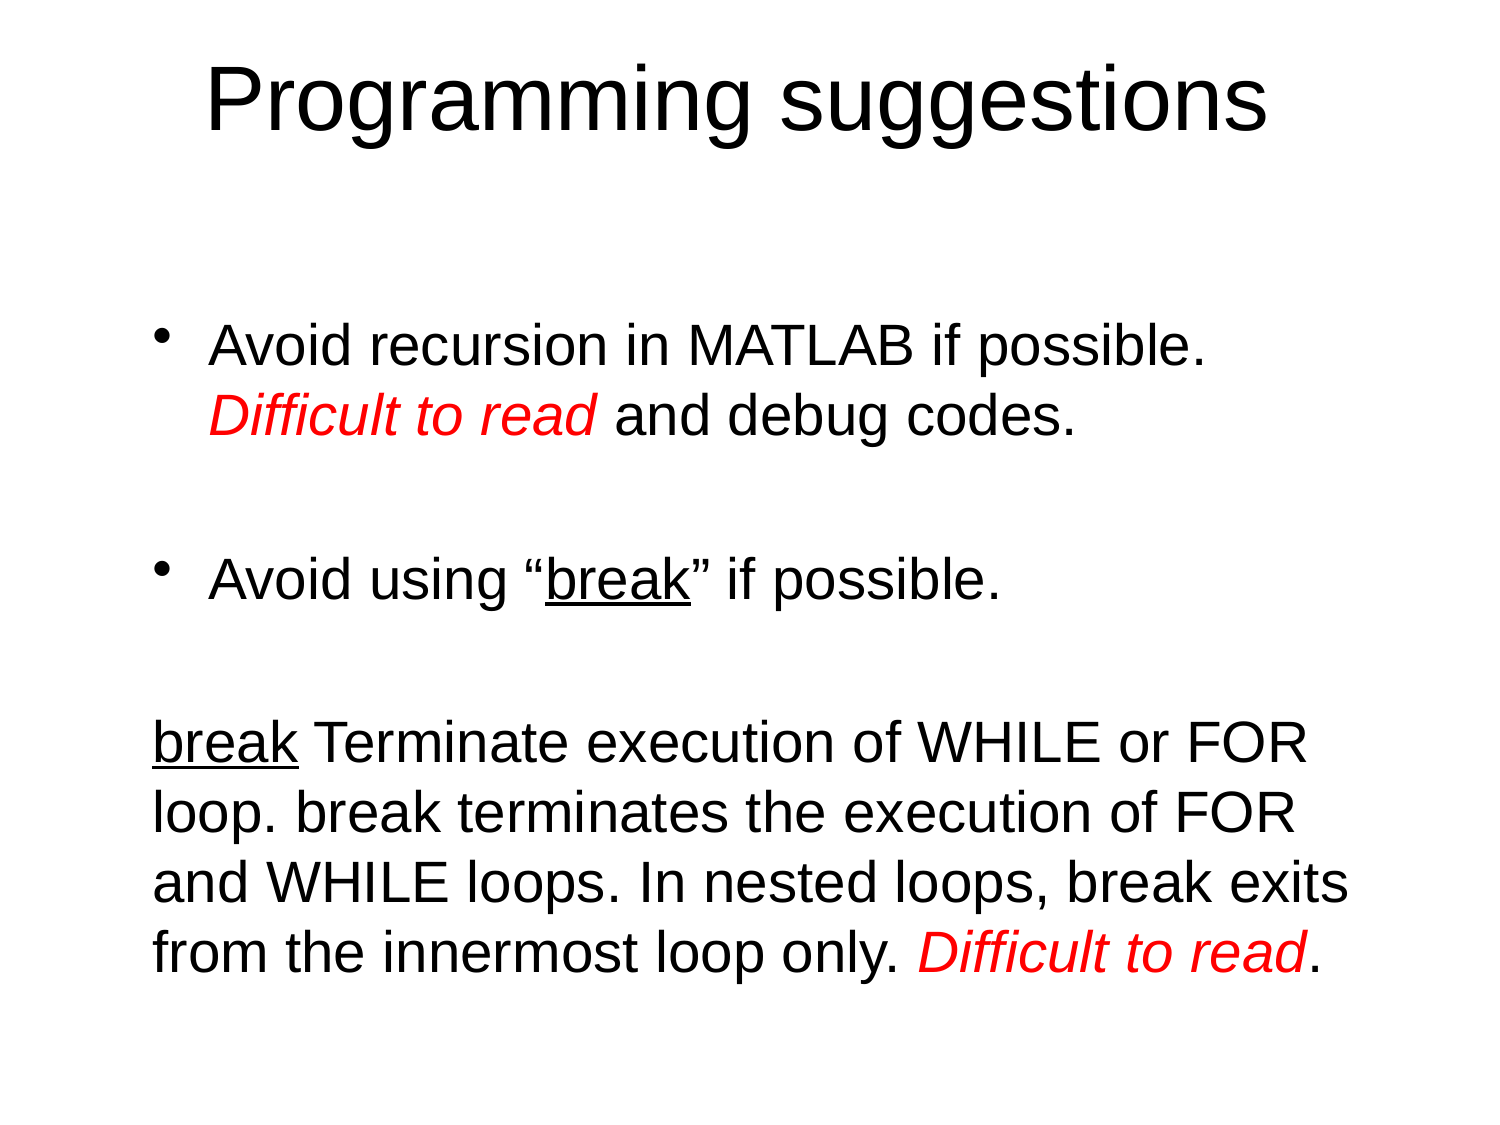

# Programming suggestions
Avoid recursion in MATLAB if possible. Difficult to read and debug codes.

Avoid using “break” if possible.

break Terminate execution of WHILE or FOR loop. break terminates the execution of FOR and WHILE loops. In nested loops, break exits from the innermost loop only. Difficult to read.